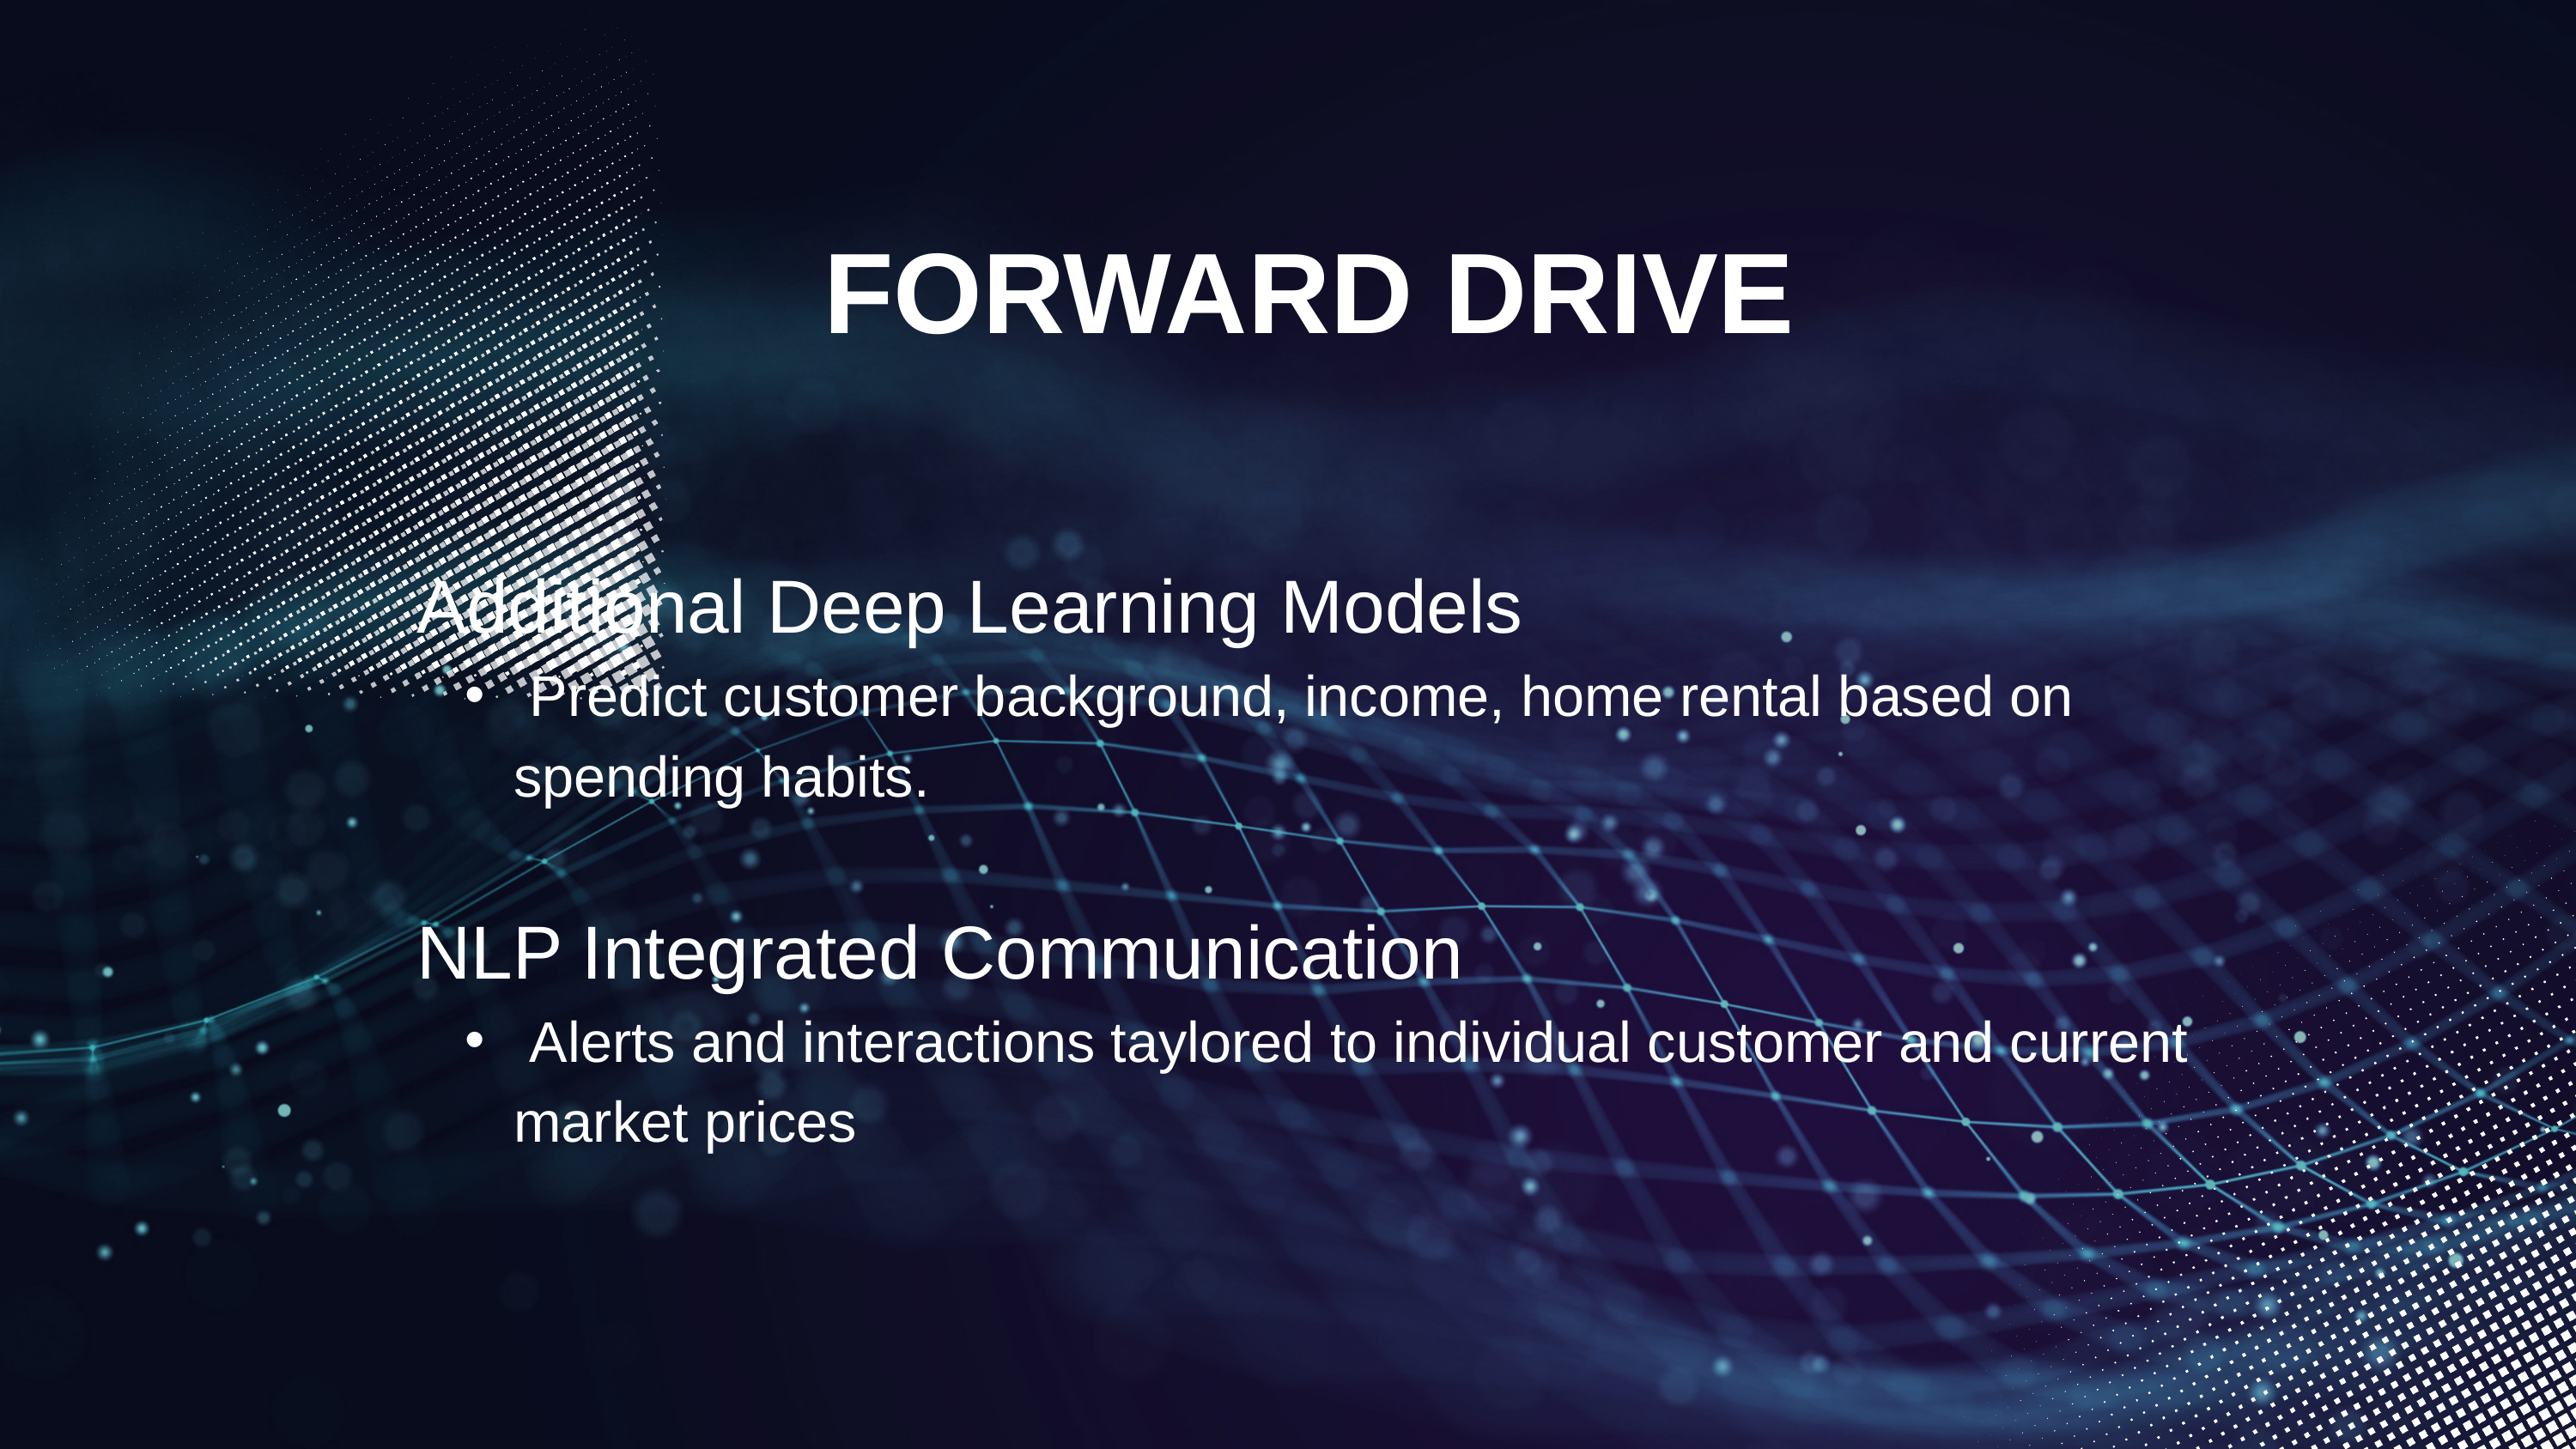

FORWARD DRIVE
Additional Deep Learning Models
 Predict customer background, income, home rental based on spending habits.

NLP Integrated Communication
 Alerts and interactions taylored to individual customer and current market prices